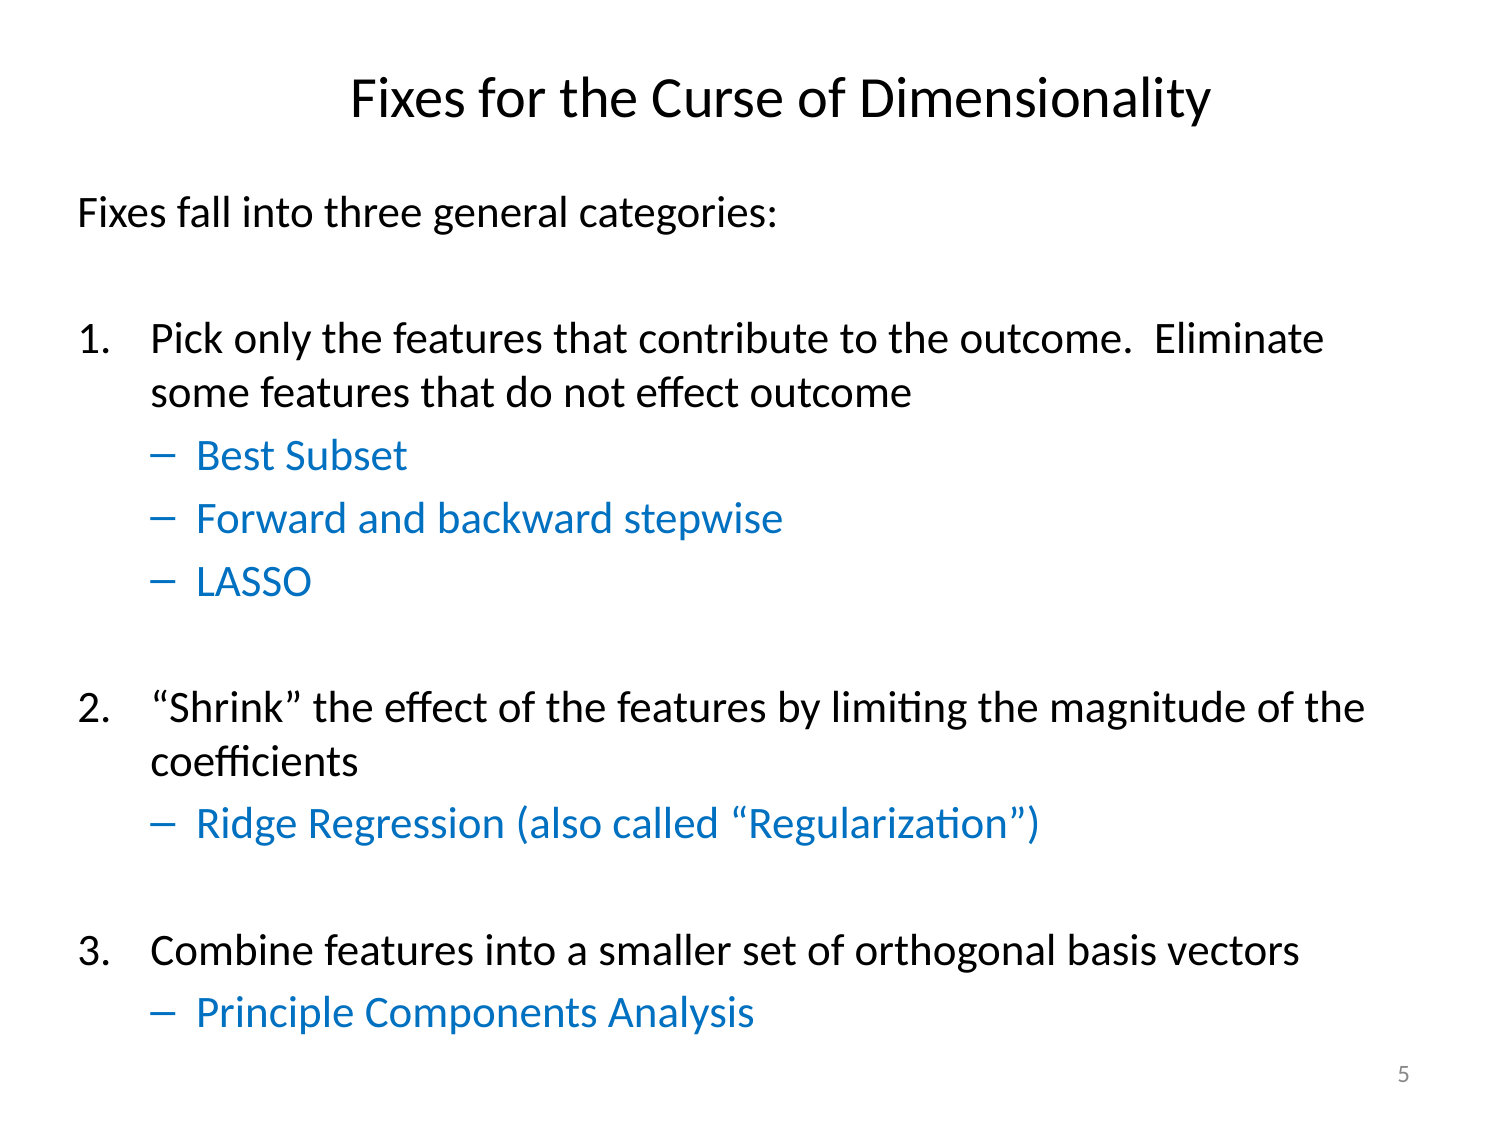

# Fixes for the Curse of Dimensionality
Fixes fall into three general categories:

Pick only the features that contribute to the outcome.  Eliminate some features that do not effect outcome
Best Subset
Forward and backward stepwise
LASSO

“Shrink” the effect of the features by limiting the magnitude of the coefficients
Ridge Regression (also called “Regularization”)

Combine features into a smaller set of orthogonal basis vectors
Principle Components Analysis
5